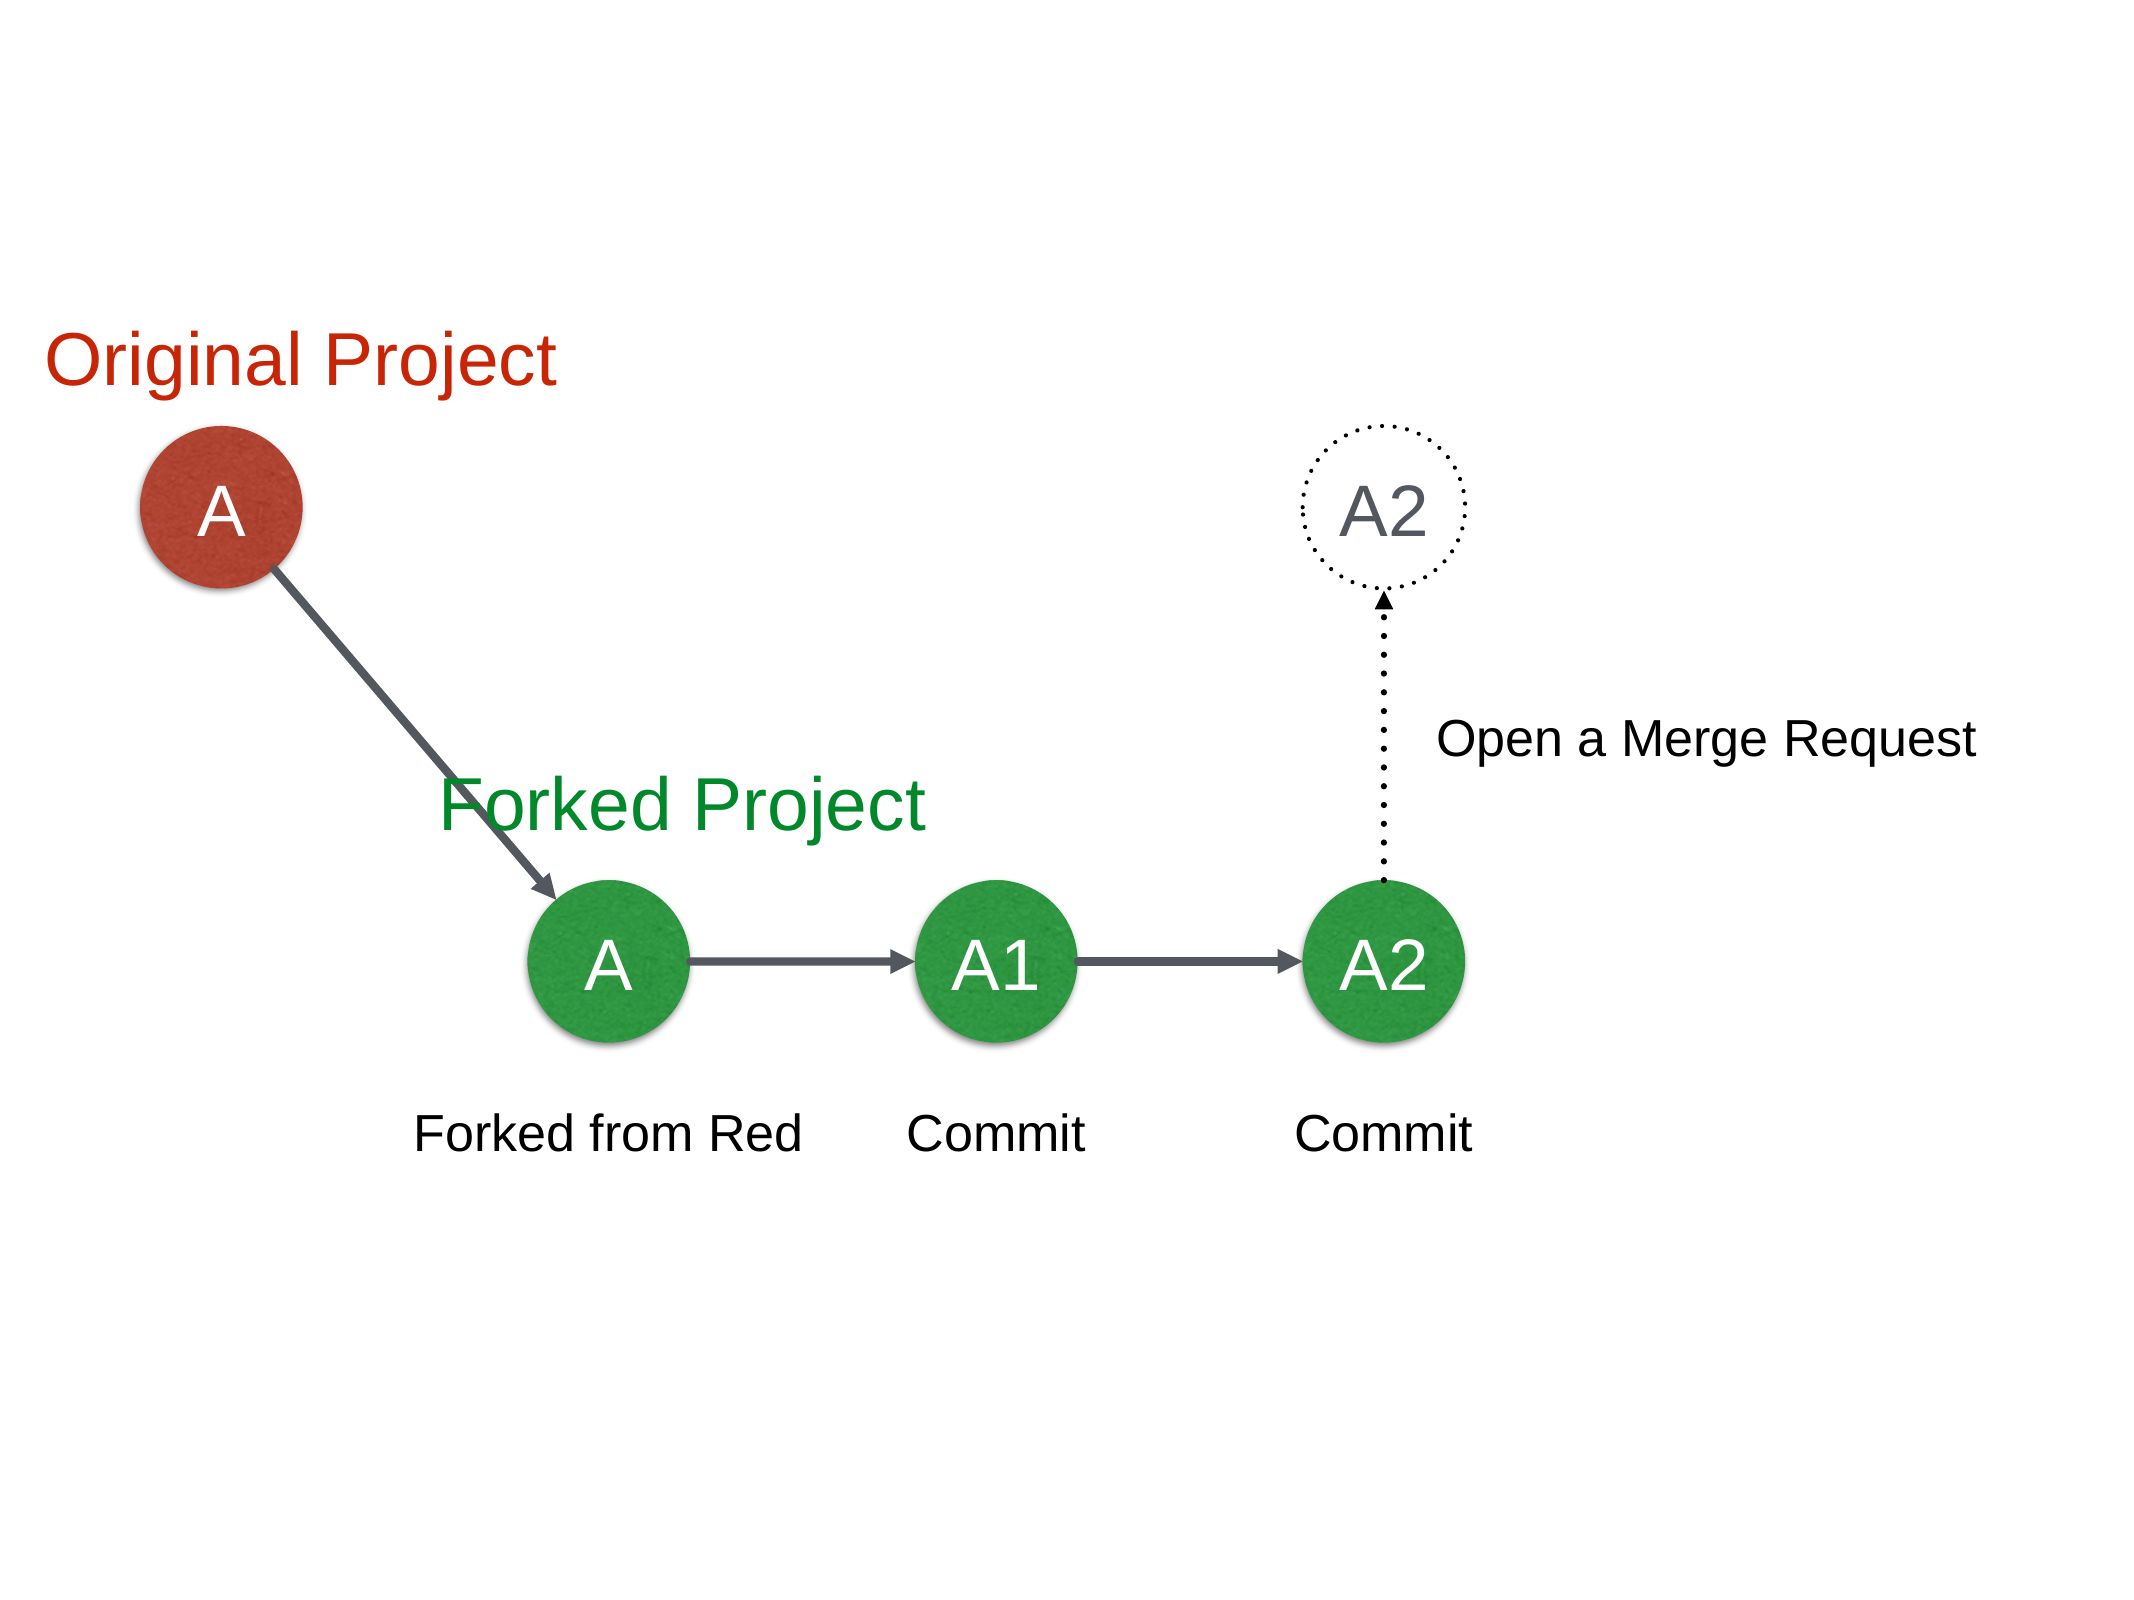

Original Project

A

A2

Open a Merge Request
Forked Project

A

A1

A2

Forked from Red
Commit
Commit